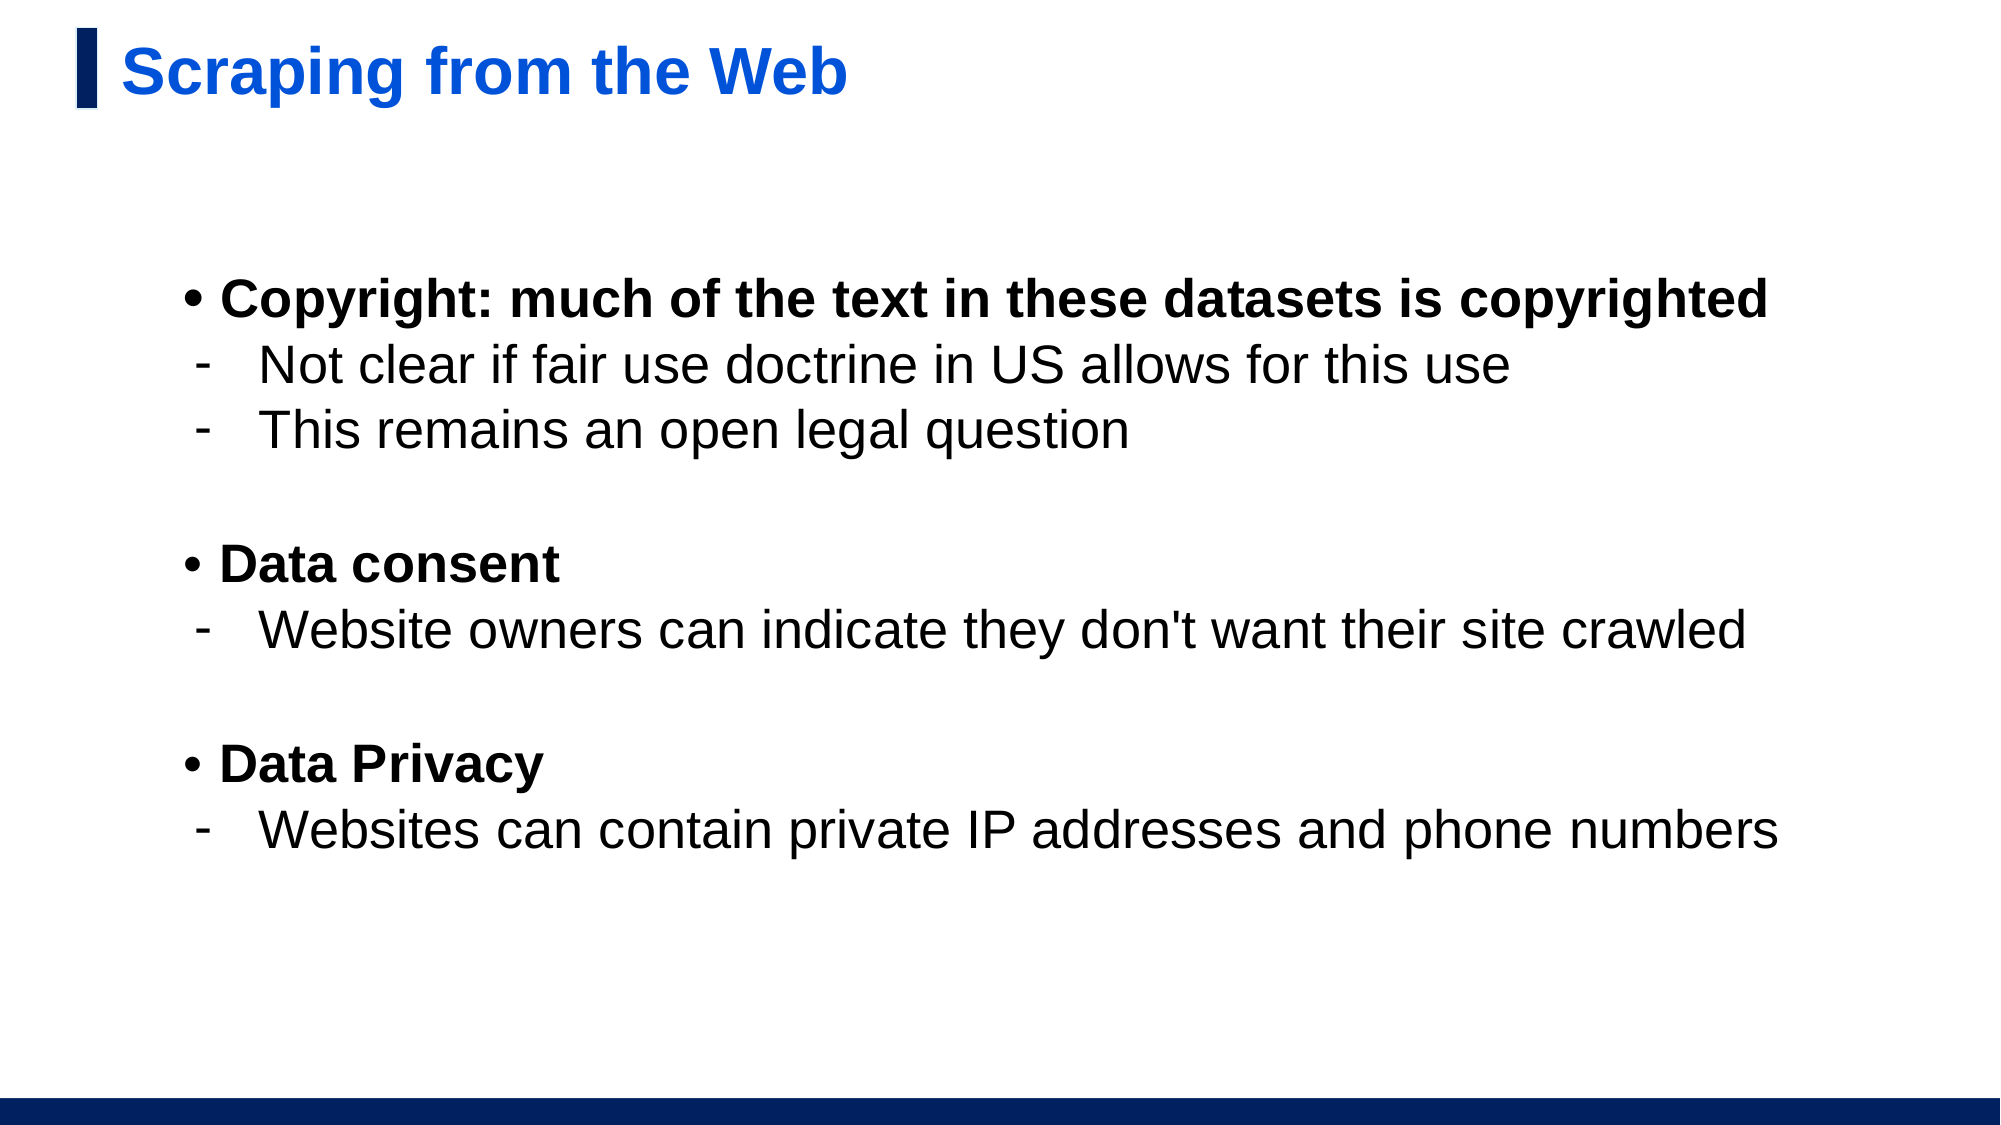

# Scraping from the Web
• Copyright: much of the text in these datasets is copyrighted
Not clear if fair use doctrine in US allows for this use
This remains an open legal question

• Data consent
Website owners can indicate they don't want their site crawled

• Data Privacy
Websites can contain private IP addresses and phone numbers